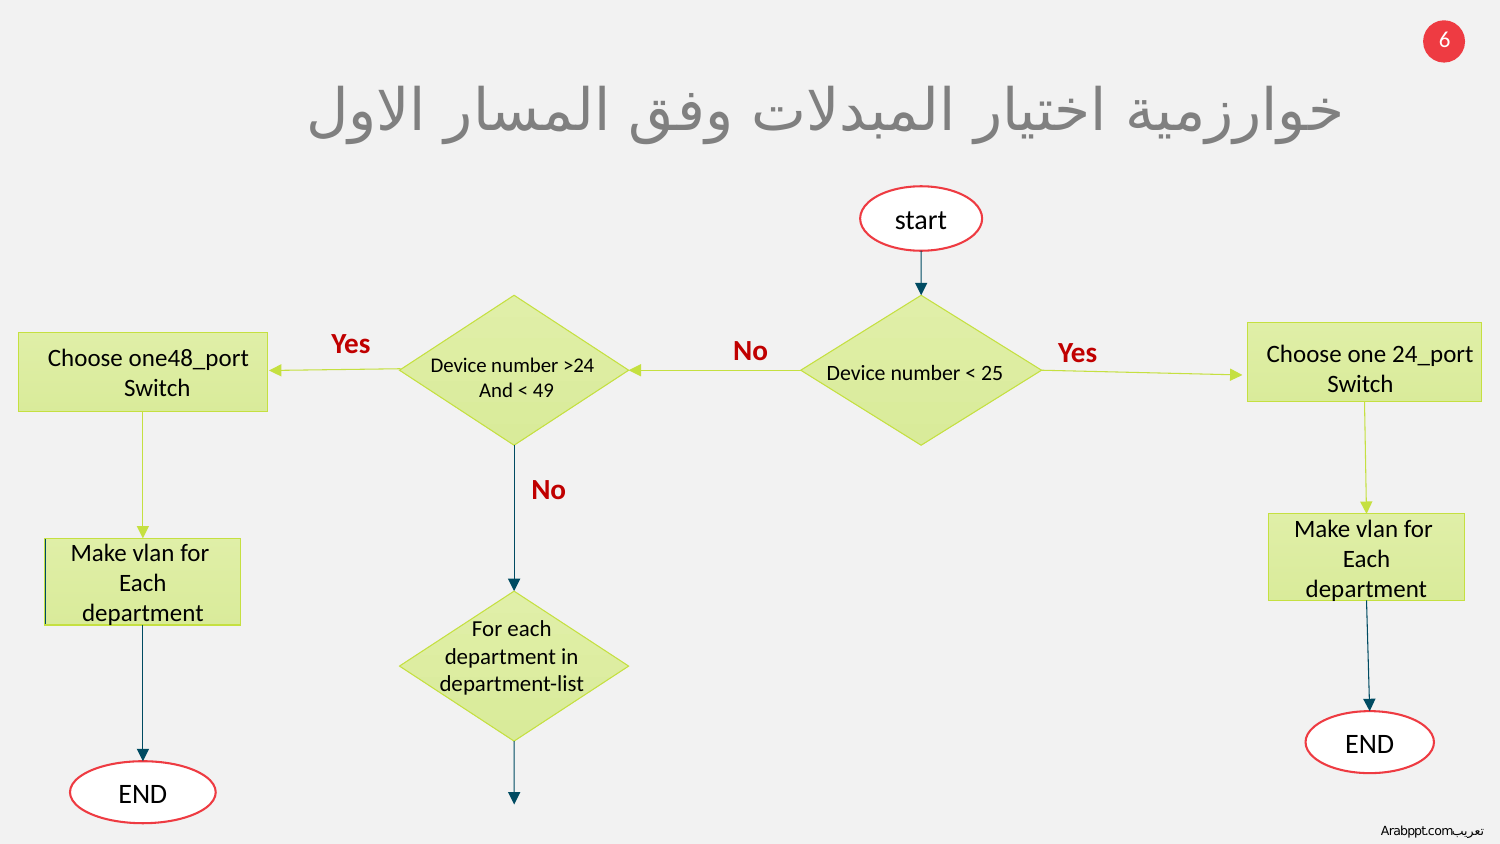

خوارزمية اختيار المبدلات وفق المسار الاول
start

Yes

No
Yes
Choose one 24_port
Switch
  Choose one48_port
        Switch
Device number >24
And < 49
Device number < 25
No
Make vlan for
Each department
Make vlan for
Each department

For each department in department-list
END
END